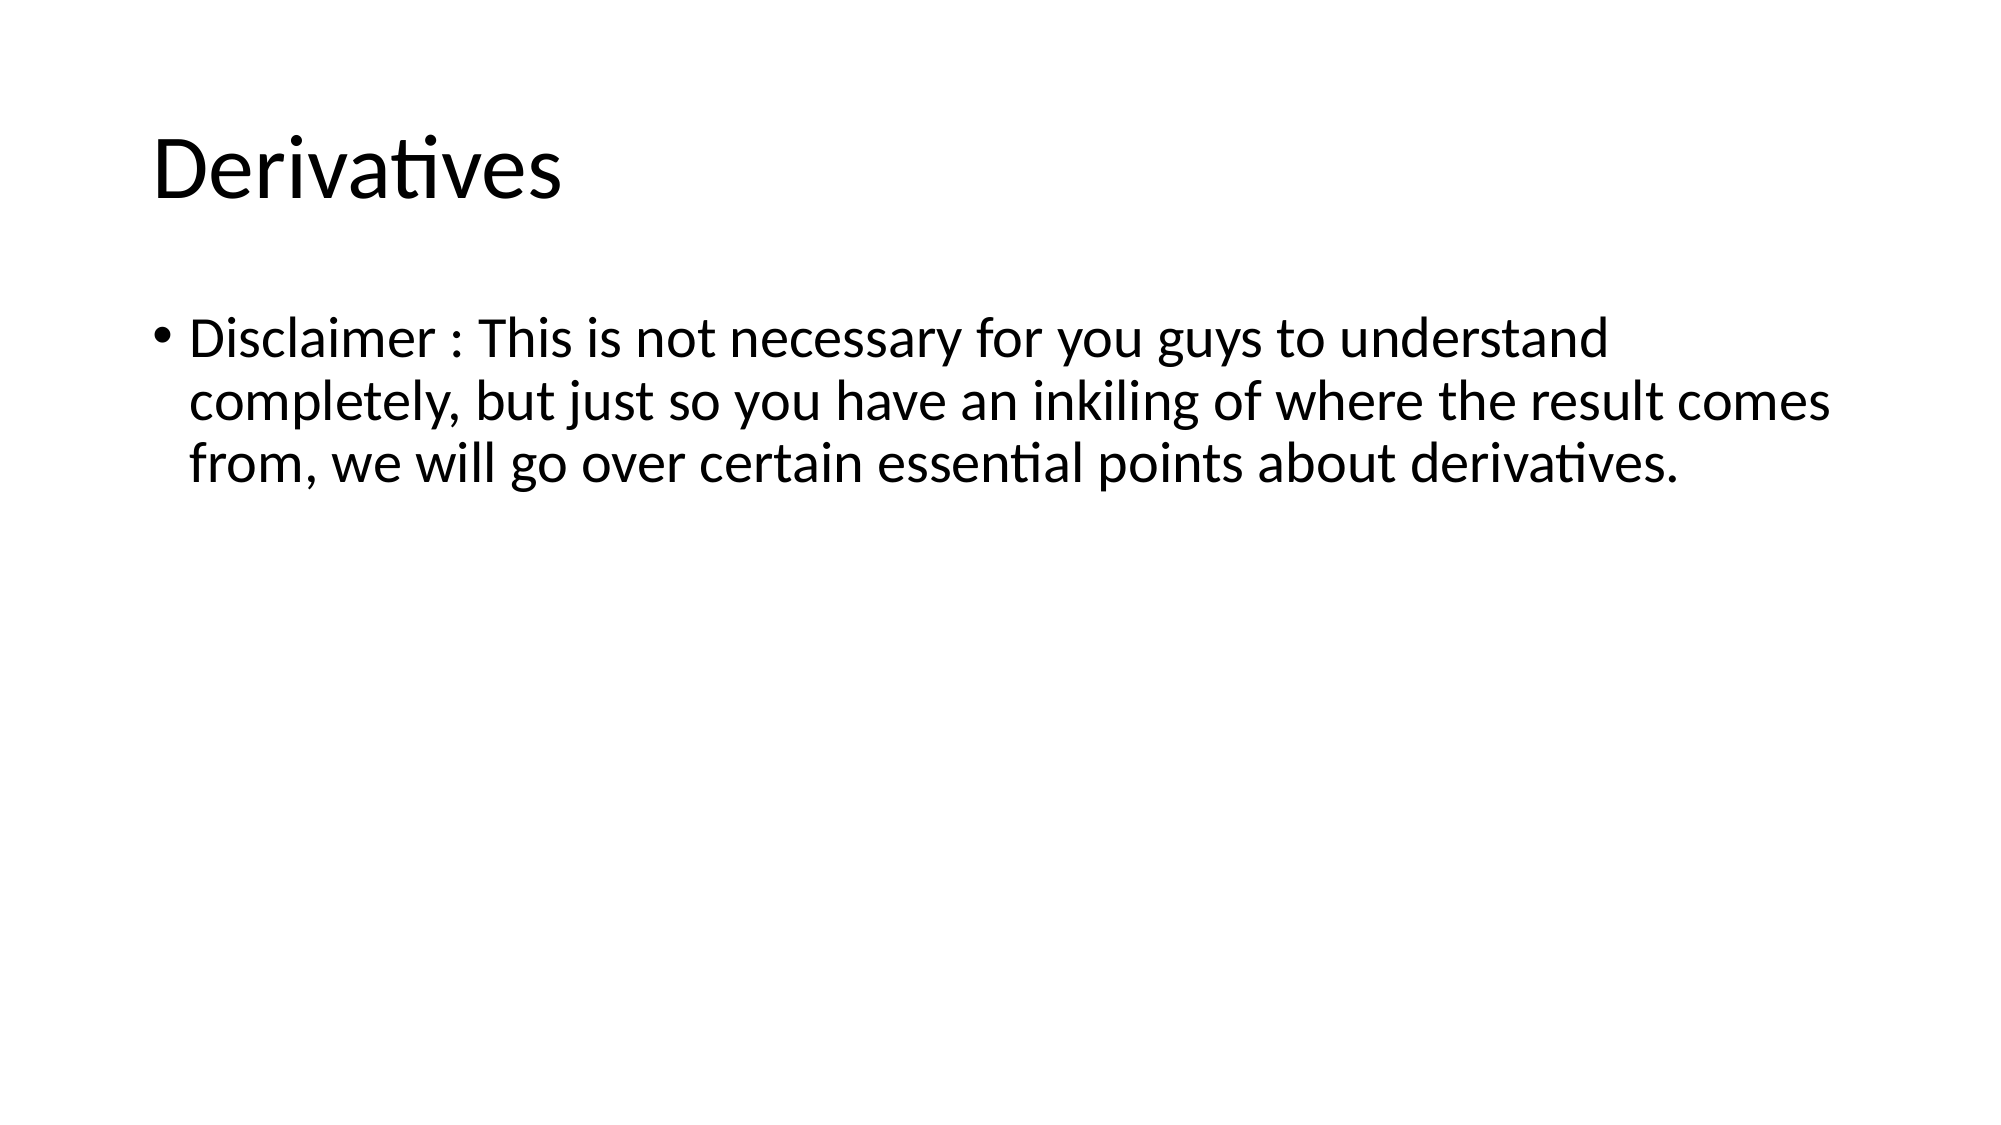

# Derivatives
Disclaimer : This is not necessary for you guys to understand completely, but just so you have an inkiling of where the result comes from, we will go over certain essential points about derivatives.